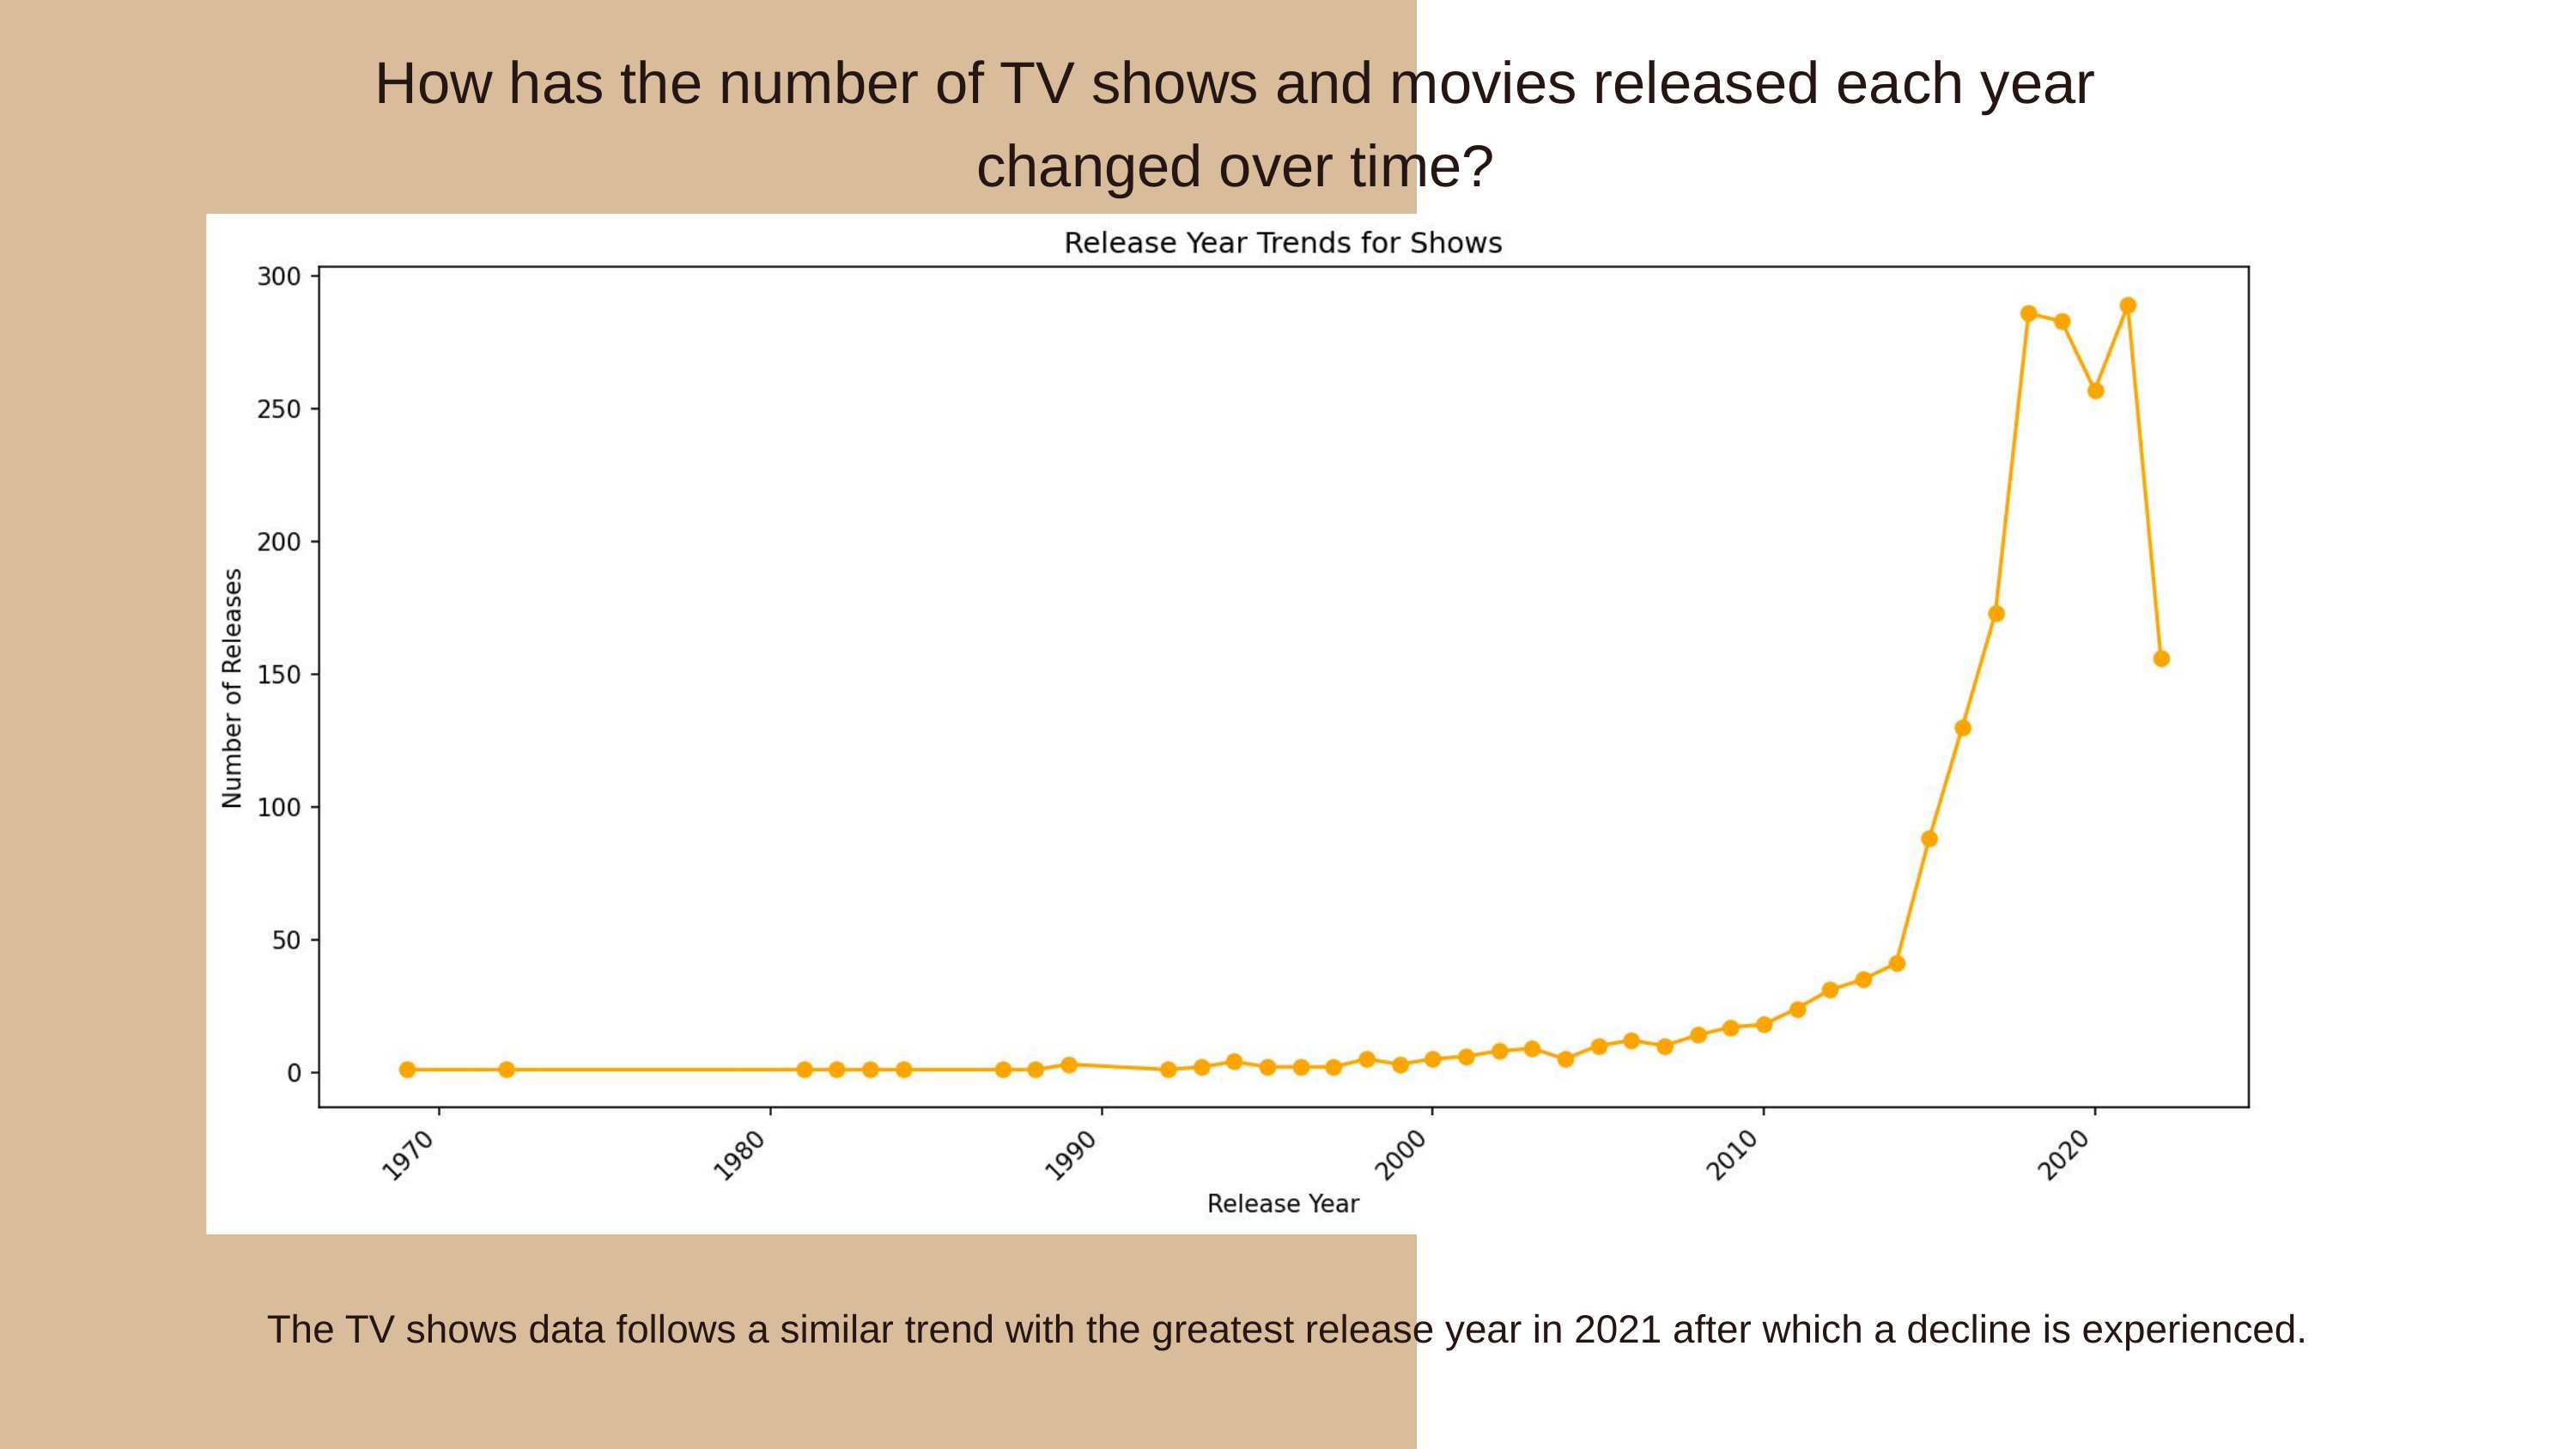

How has the number of TV shows and movies released each year changed over time?

The TV shows data follows a similar trend with the greatest release year in 2021 after which a decline is experienced.